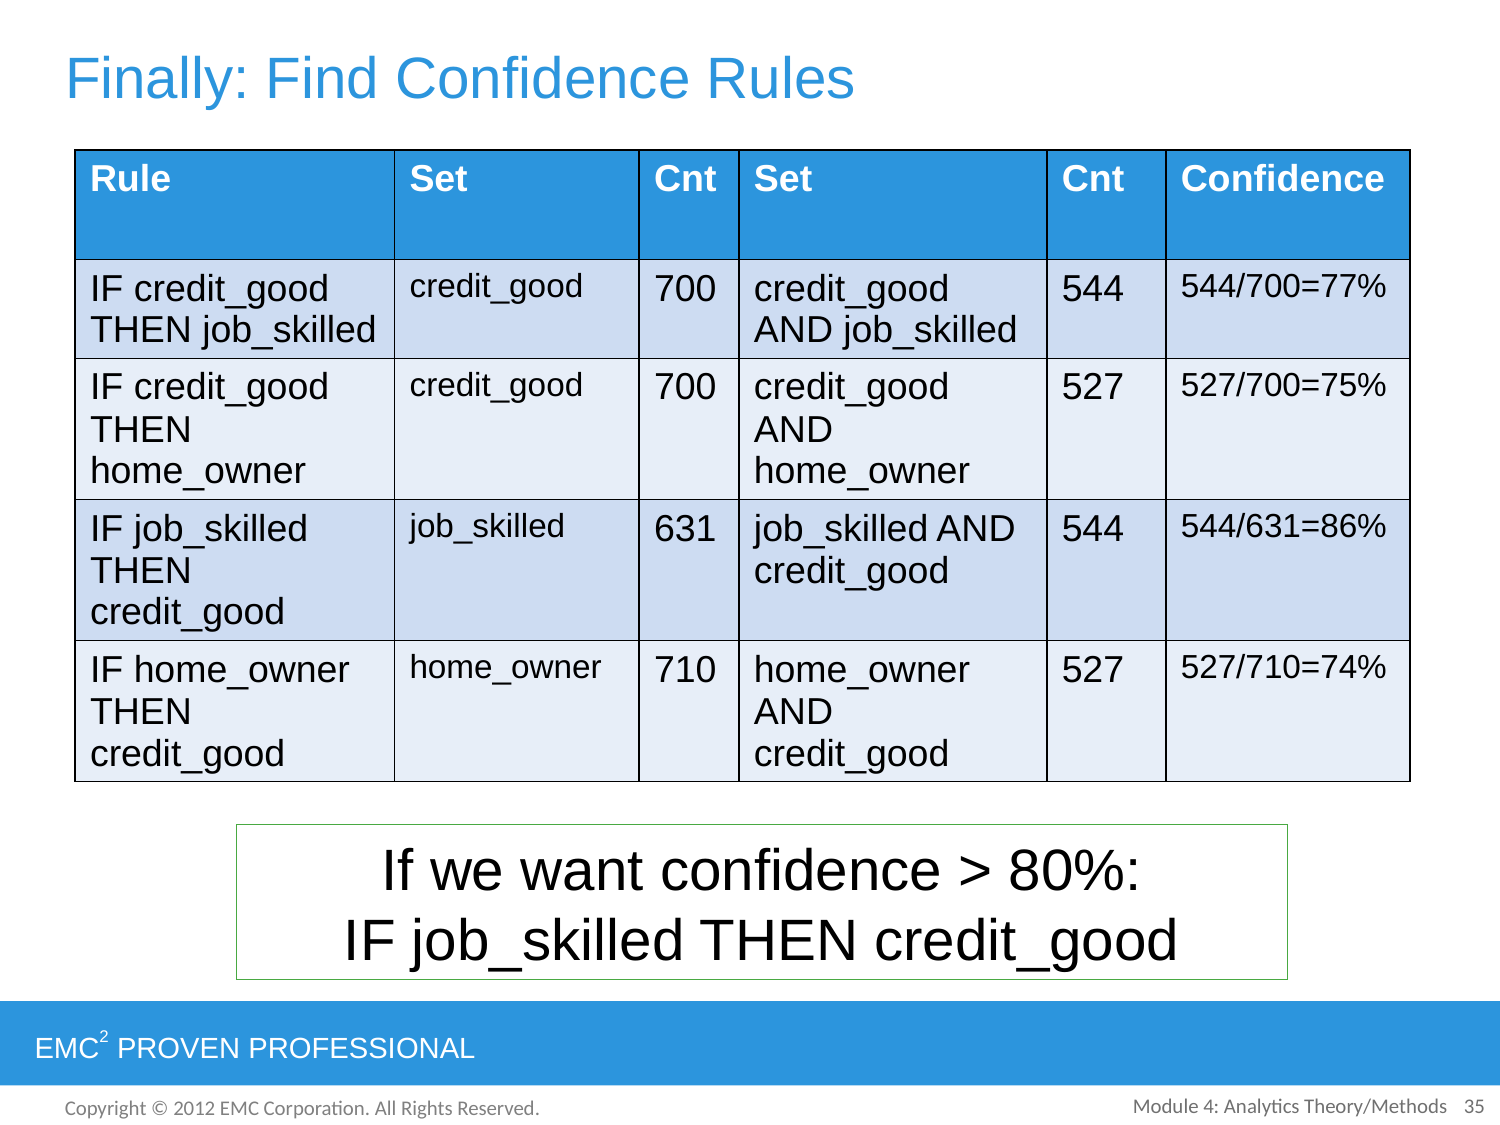

# Finally: Find Confidence Rules
| Rule | Set | Cnt | Set | Cnt | Confidence |
| --- | --- | --- | --- | --- | --- |
| IF credit\_good THEN job\_skilled | credit\_good | 700 | credit\_good AND job\_skilled | 544 | 544/700=77% |
| IF credit\_good THEN home\_owner | credit\_good | 700 | credit\_good AND home\_owner | 527 | 527/700=75% |
| IF job\_skilled THEN credit\_good | job\_skilled | 631 | job\_skilled AND credit\_good | 544 | 544/631=86% |
| IF home\_owner THEN credit\_good | home\_owner | 710 | home\_owner AND credit\_good | 527 | 527/710=74% |
If we want confidence > 80%:
IF job_skilled THEN credit_good
Module 4: Analytics Theory/Methods
35